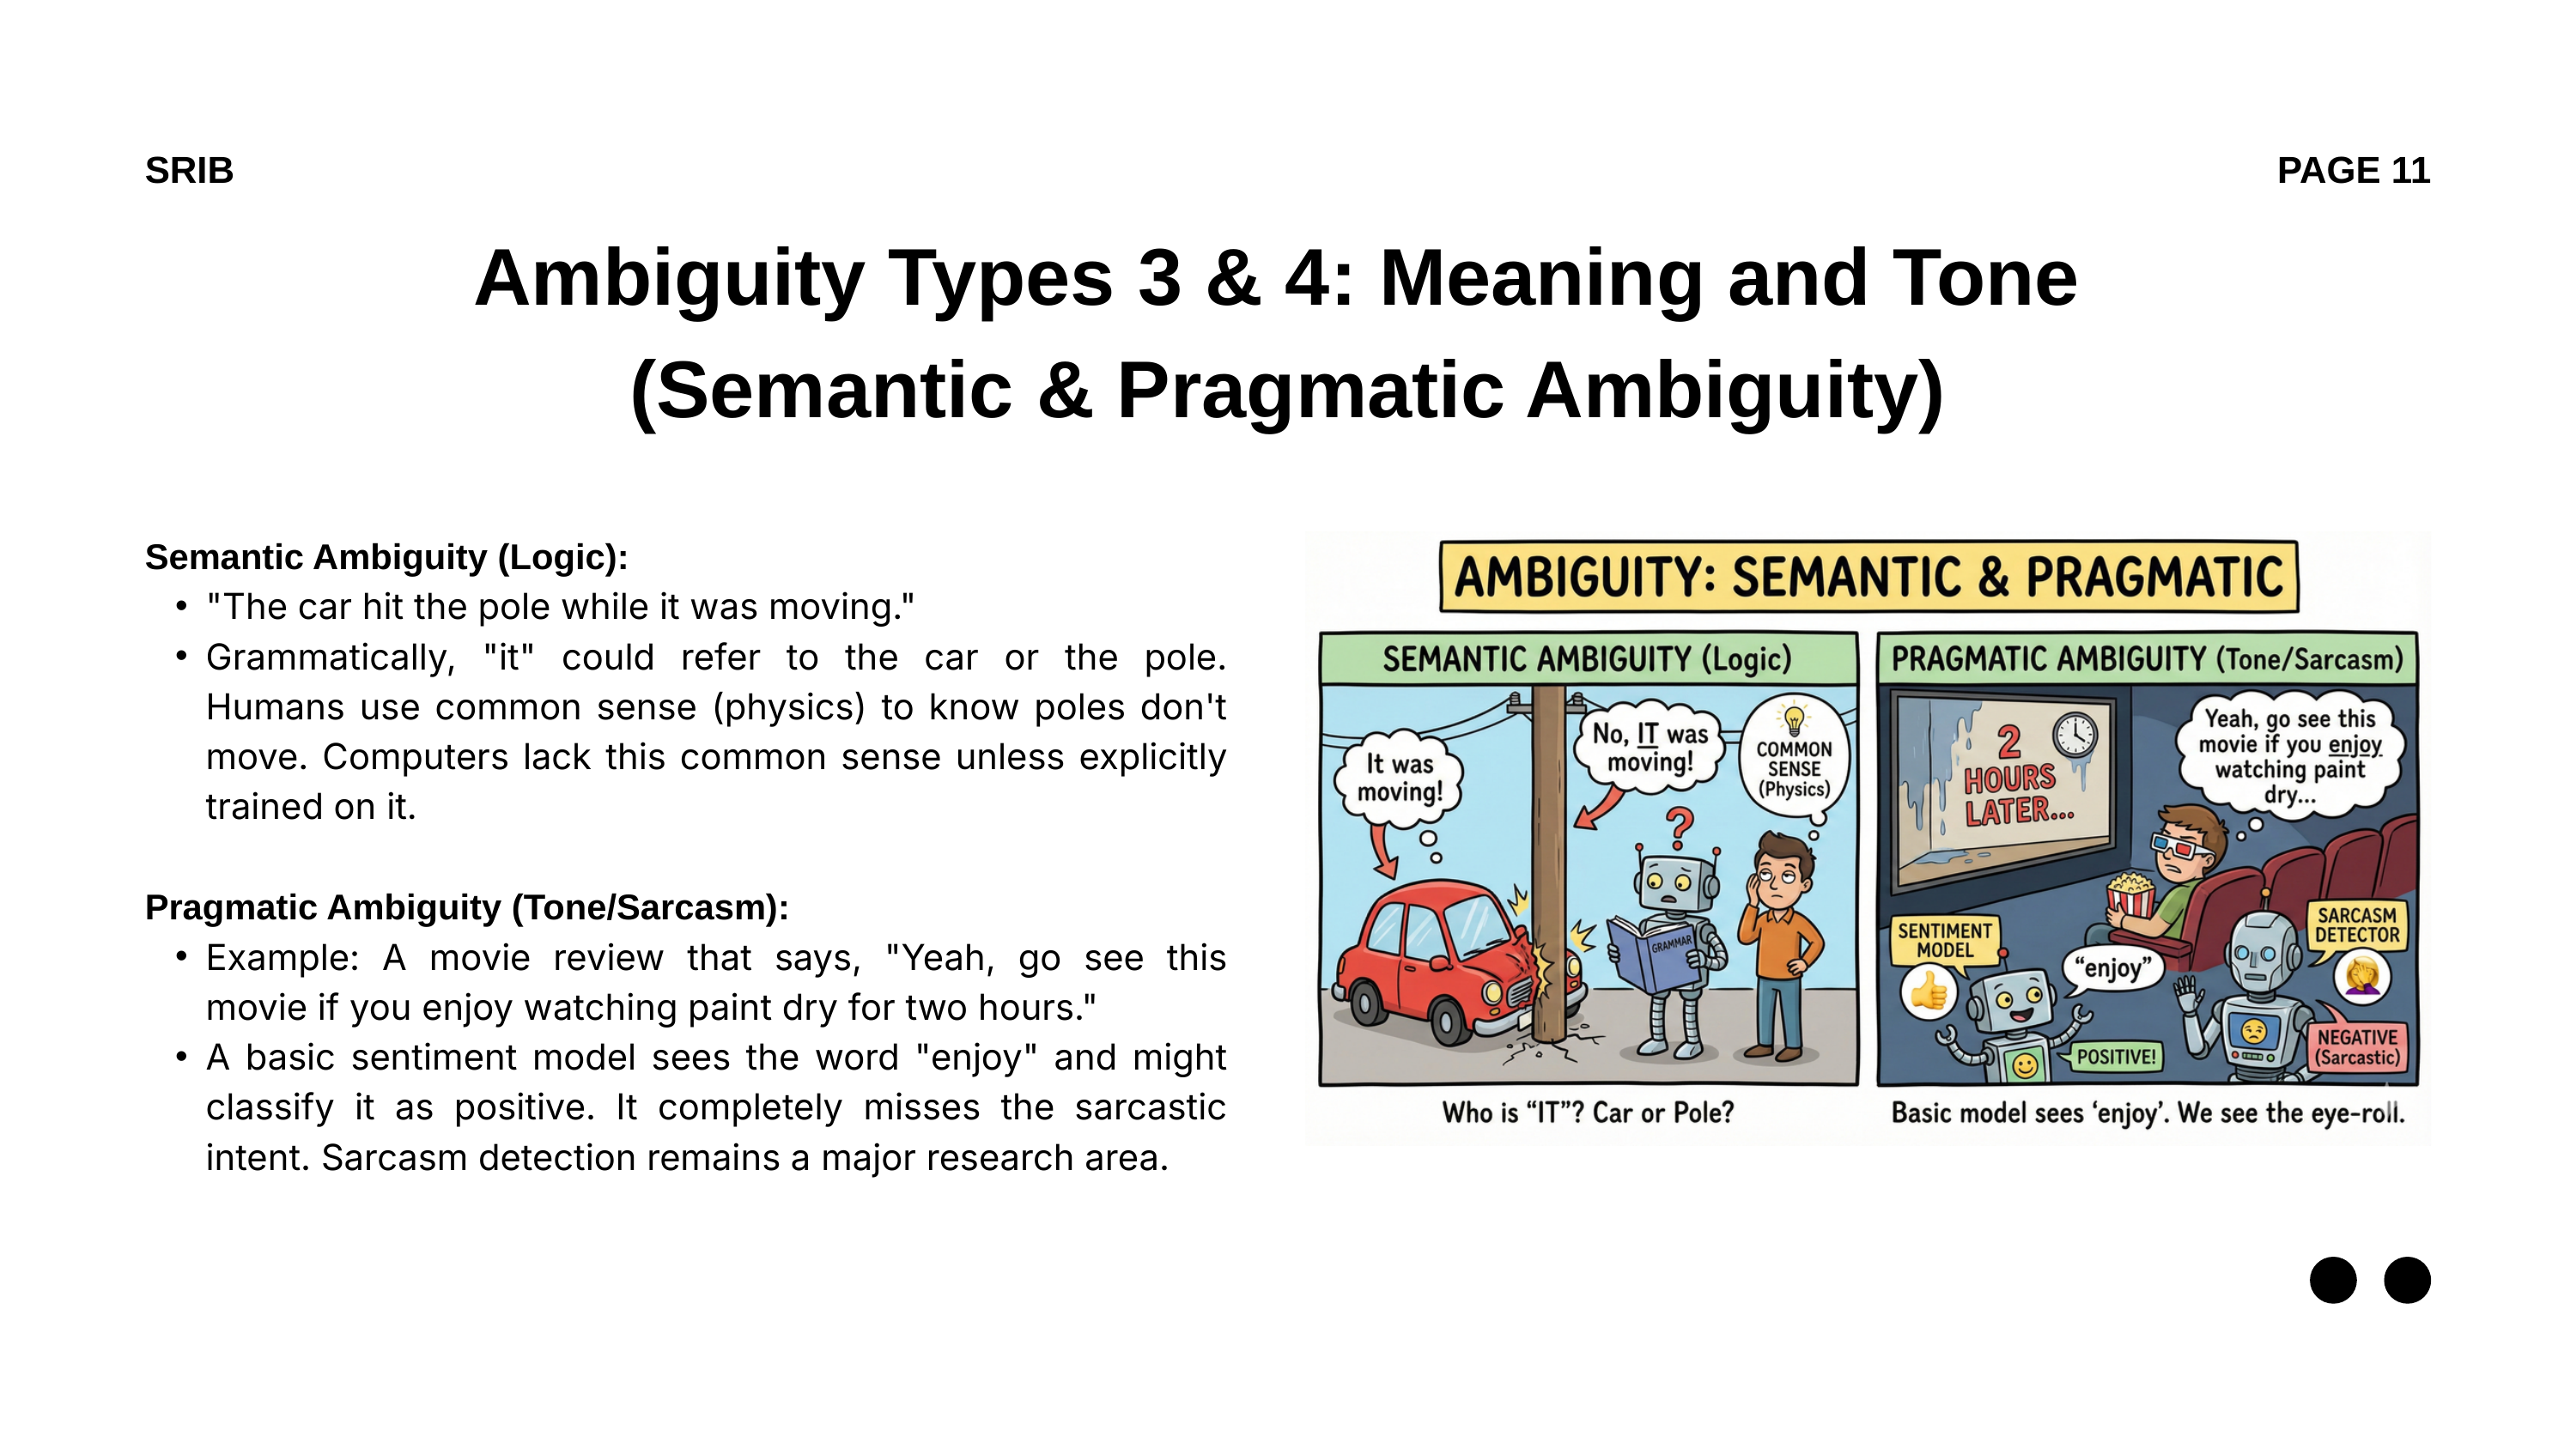

SRIB
PAGE 11
Ambiguity Types 3 & 4: Meaning and Tone
(Semantic & Pragmatic Ambiguity)
Semantic Ambiguity (Logic):
"The car hit the pole while it was moving."
Grammatically, "it" could refer to the car or the pole. Humans use common sense (physics) to know poles don't move. Computers lack this common sense unless explicitly trained on it.

Pragmatic Ambiguity (Tone/Sarcasm):
Example: A movie review that says, "Yeah, go see this movie if you enjoy watching paint dry for two hours."
A basic sentiment model sees the word "enjoy" and might classify it as positive. It completely misses the sarcastic intent. Sarcasm detection remains a major research area.